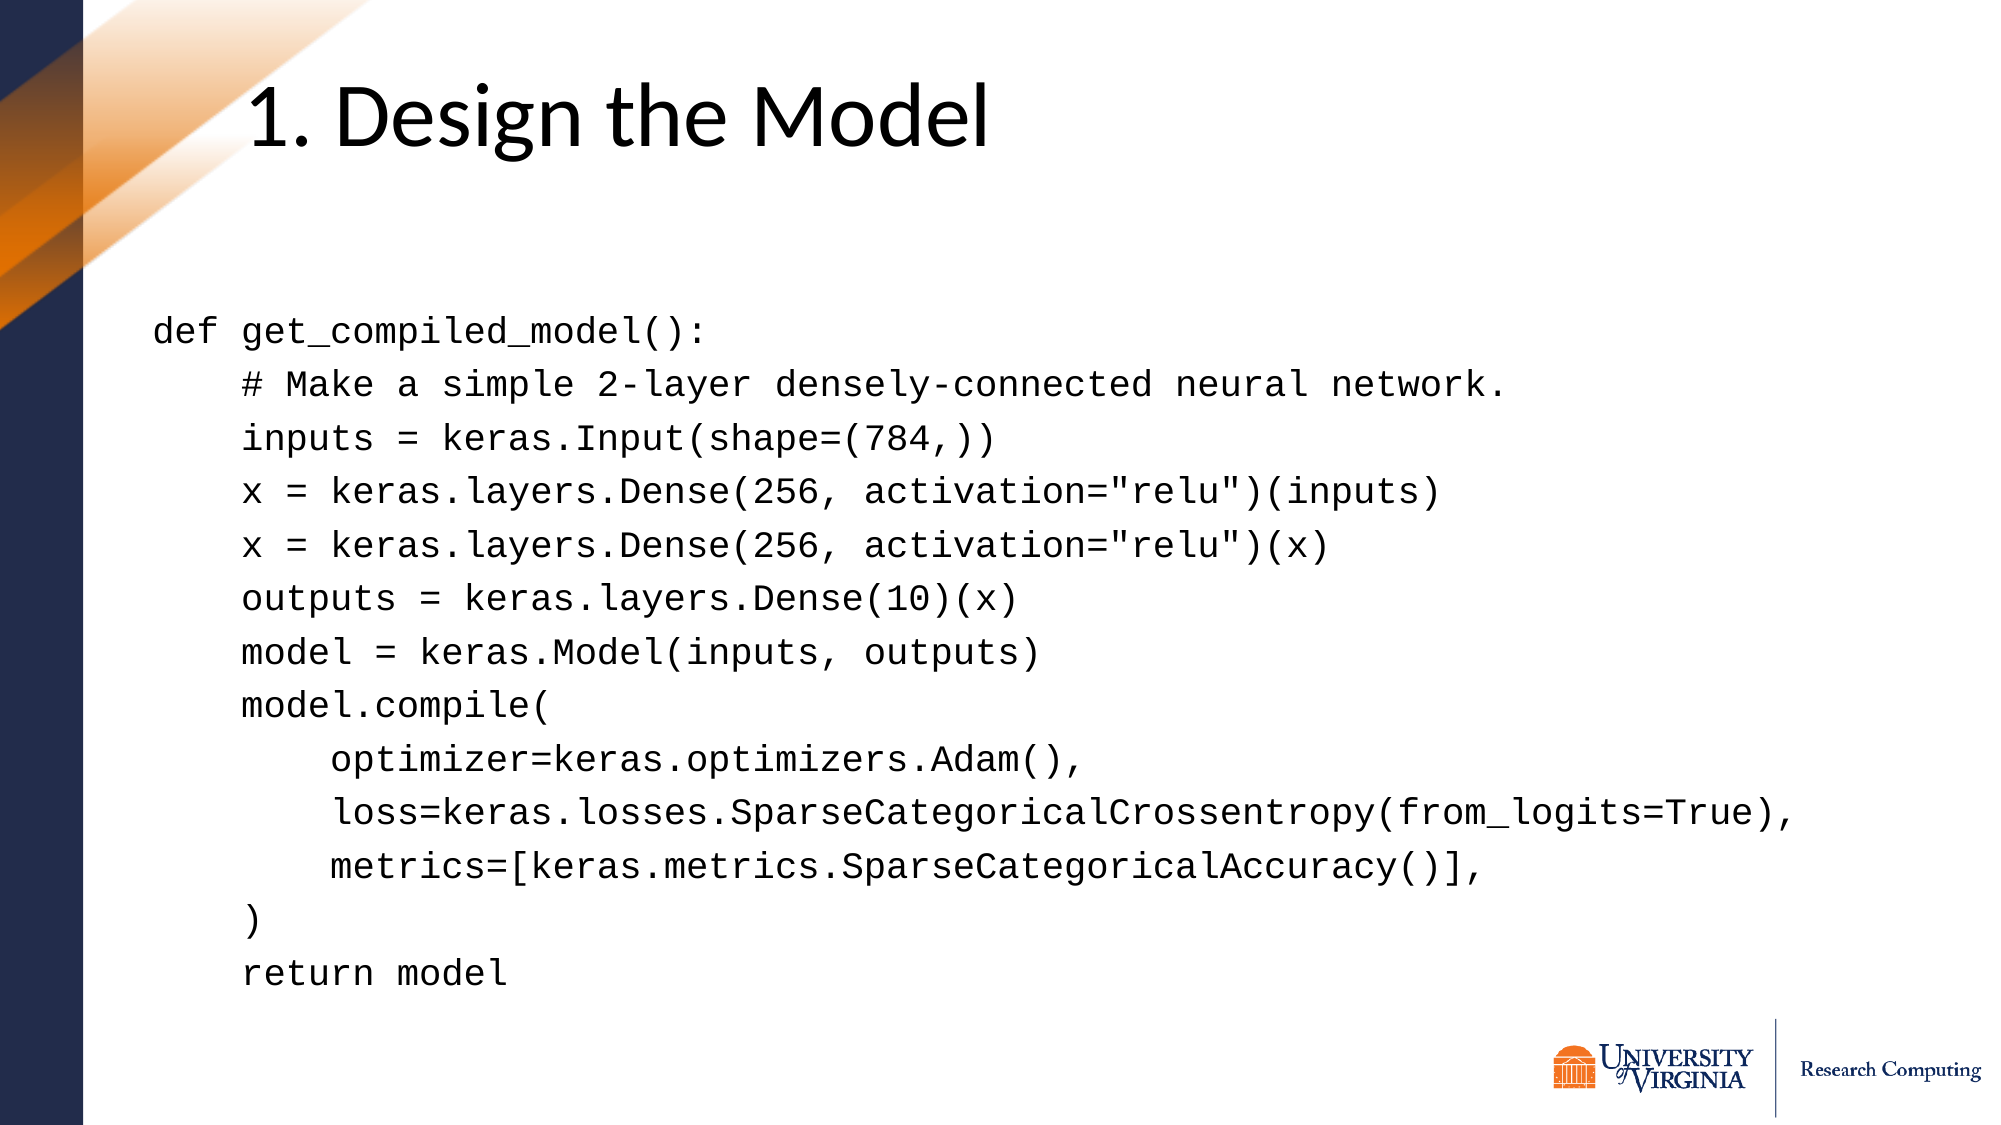

# 1. Design the Model
def get_compiled_model():
    # Make a simple 2-layer densely-connected neural network.
    inputs = keras.Input(shape=(784,))
    x = keras.layers.Dense(256, activation="relu")(inputs)
    x = keras.layers.Dense(256, activation="relu")(x)
    outputs = keras.layers.Dense(10)(x)
    model = keras.Model(inputs, outputs)
    model.compile(
        optimizer=keras.optimizers.Adam(),
        loss=keras.losses.SparseCategoricalCrossentropy(from_logits=True),
        metrics=[keras.metrics.SparseCategoricalAccuracy()],
    )
    return model